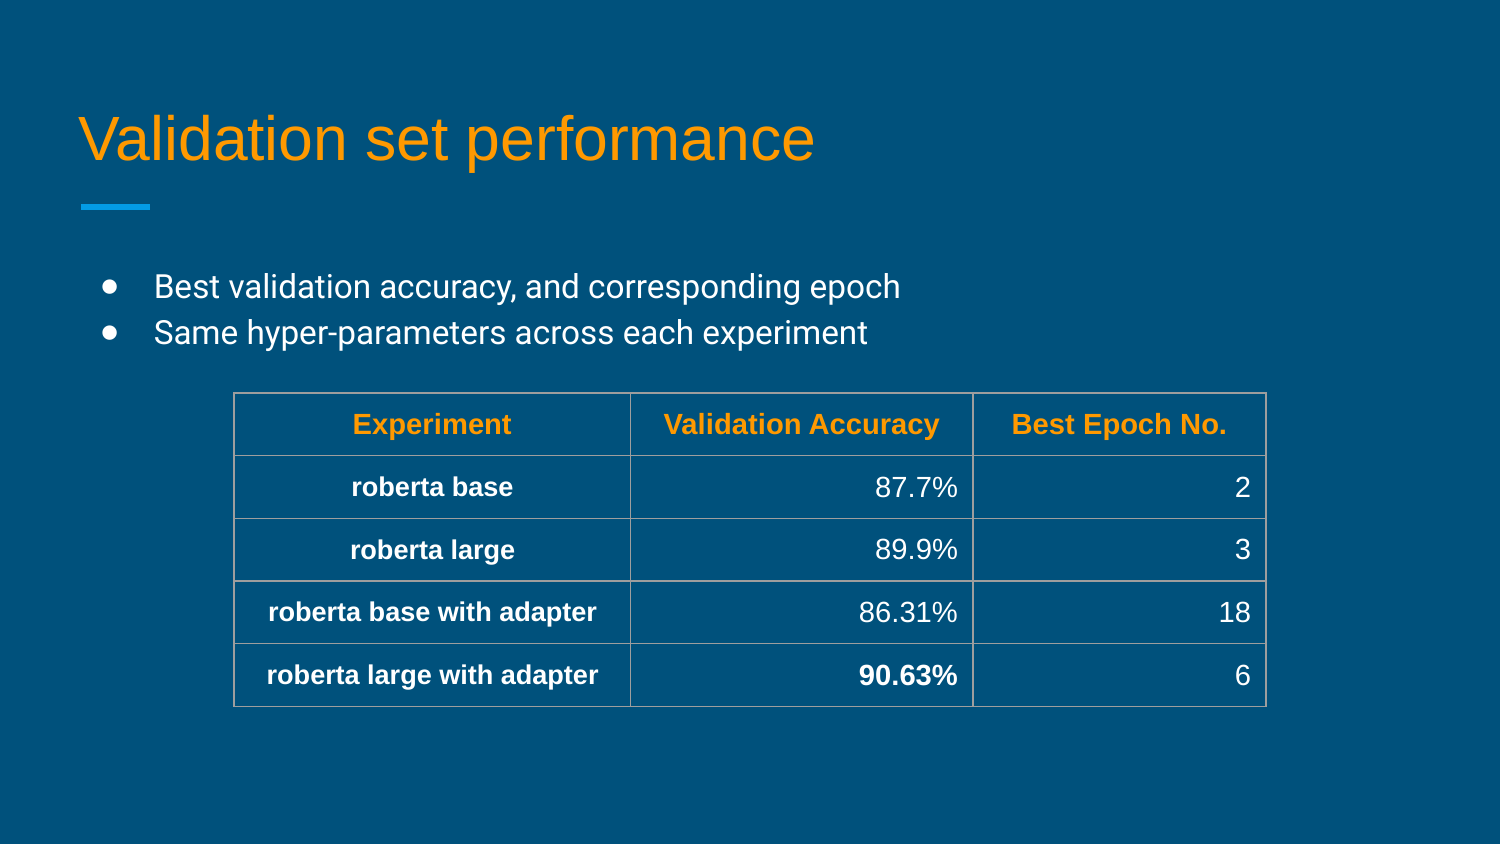

# Validation set performance
Best validation accuracy, and corresponding epoch
Same hyper-parameters across each experiment
| Experiment | Validation Accuracy | Best Epoch No. |
| --- | --- | --- |
| roberta base | 87.7% | 2 |
| roberta large | 89.9% | 3 |
| roberta base with adapter | 86.31% | 18 |
| roberta large with adapter | 90.63% | 6 |